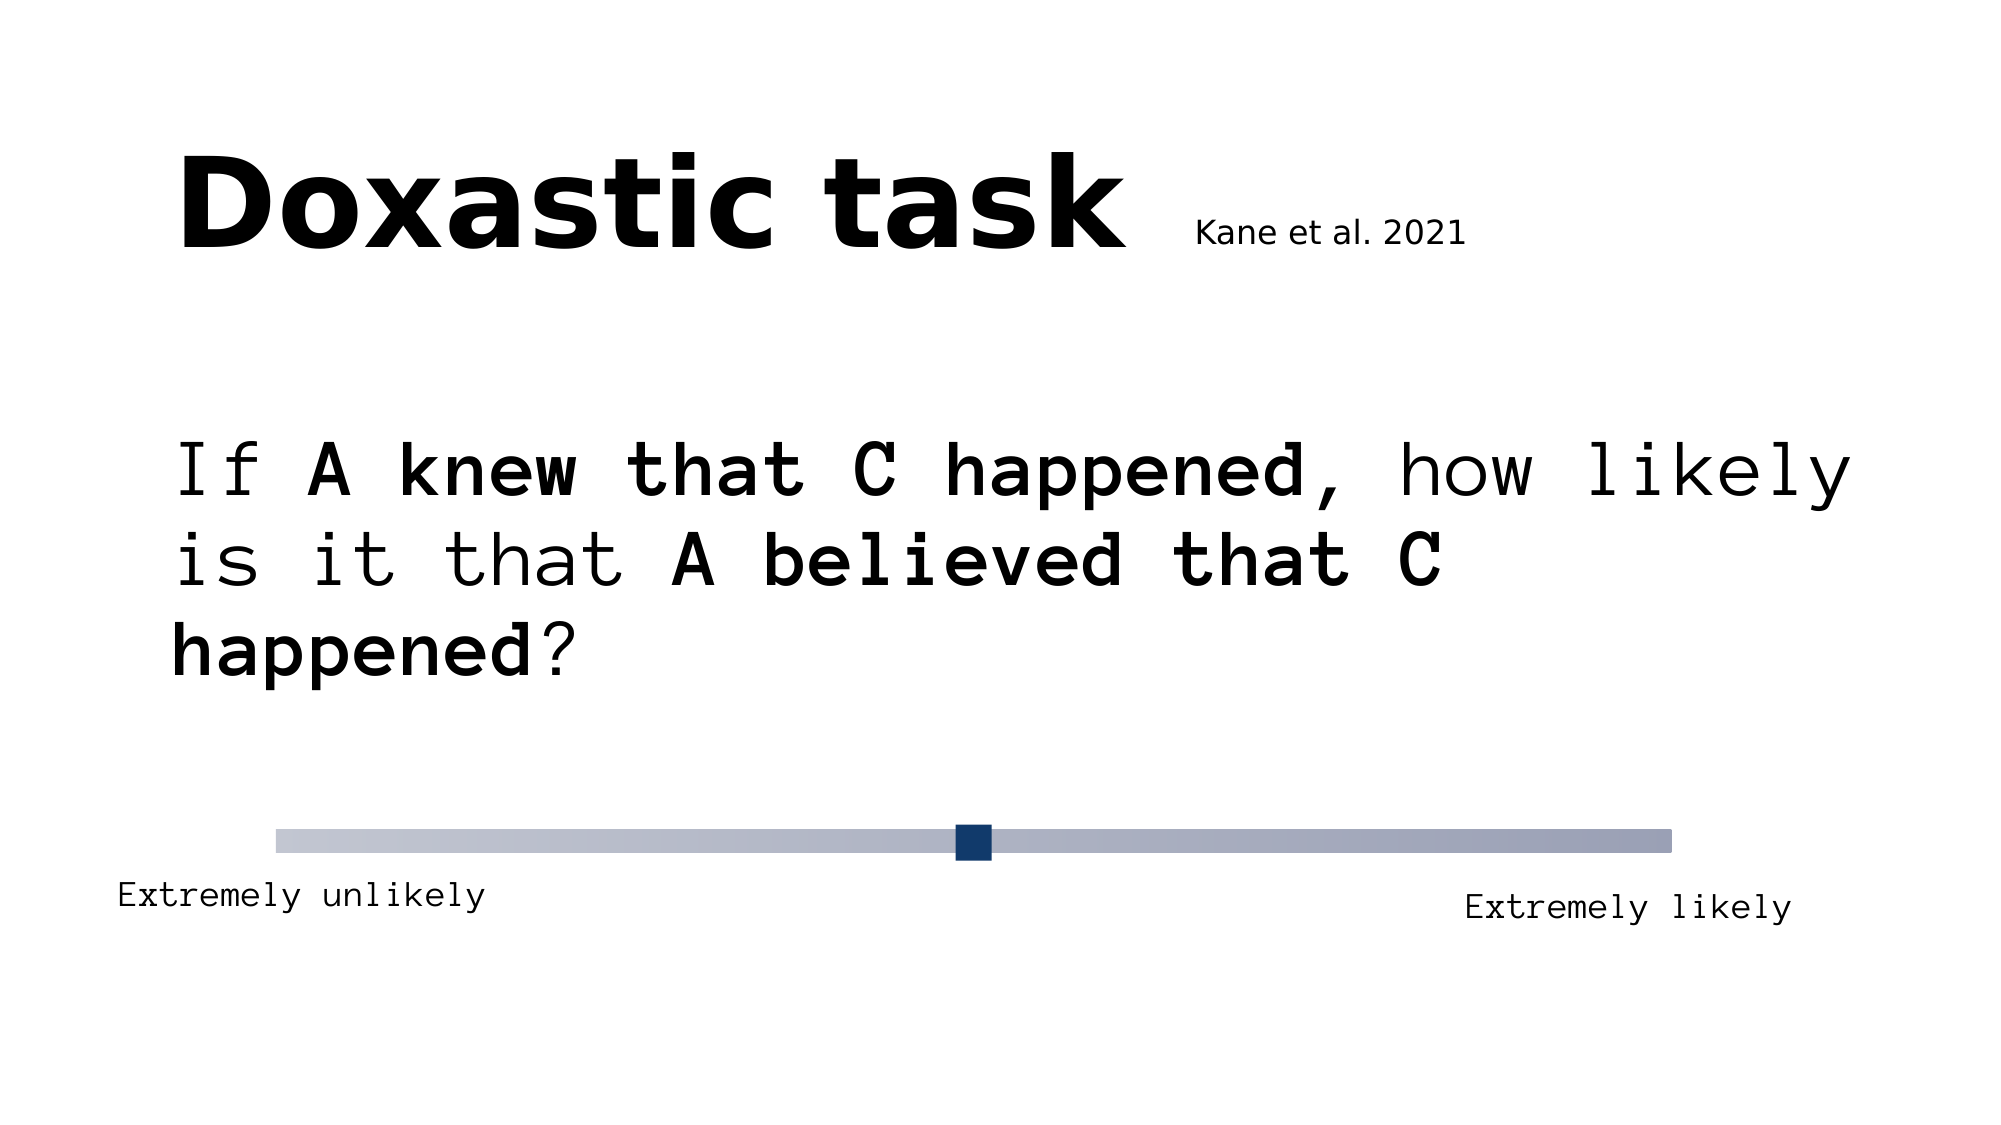

Doxastic task
Kane et al. 2021
# If A knew that C happened, how likely is it that A believed that C happened?

Extremely unlikely
Extremely likely